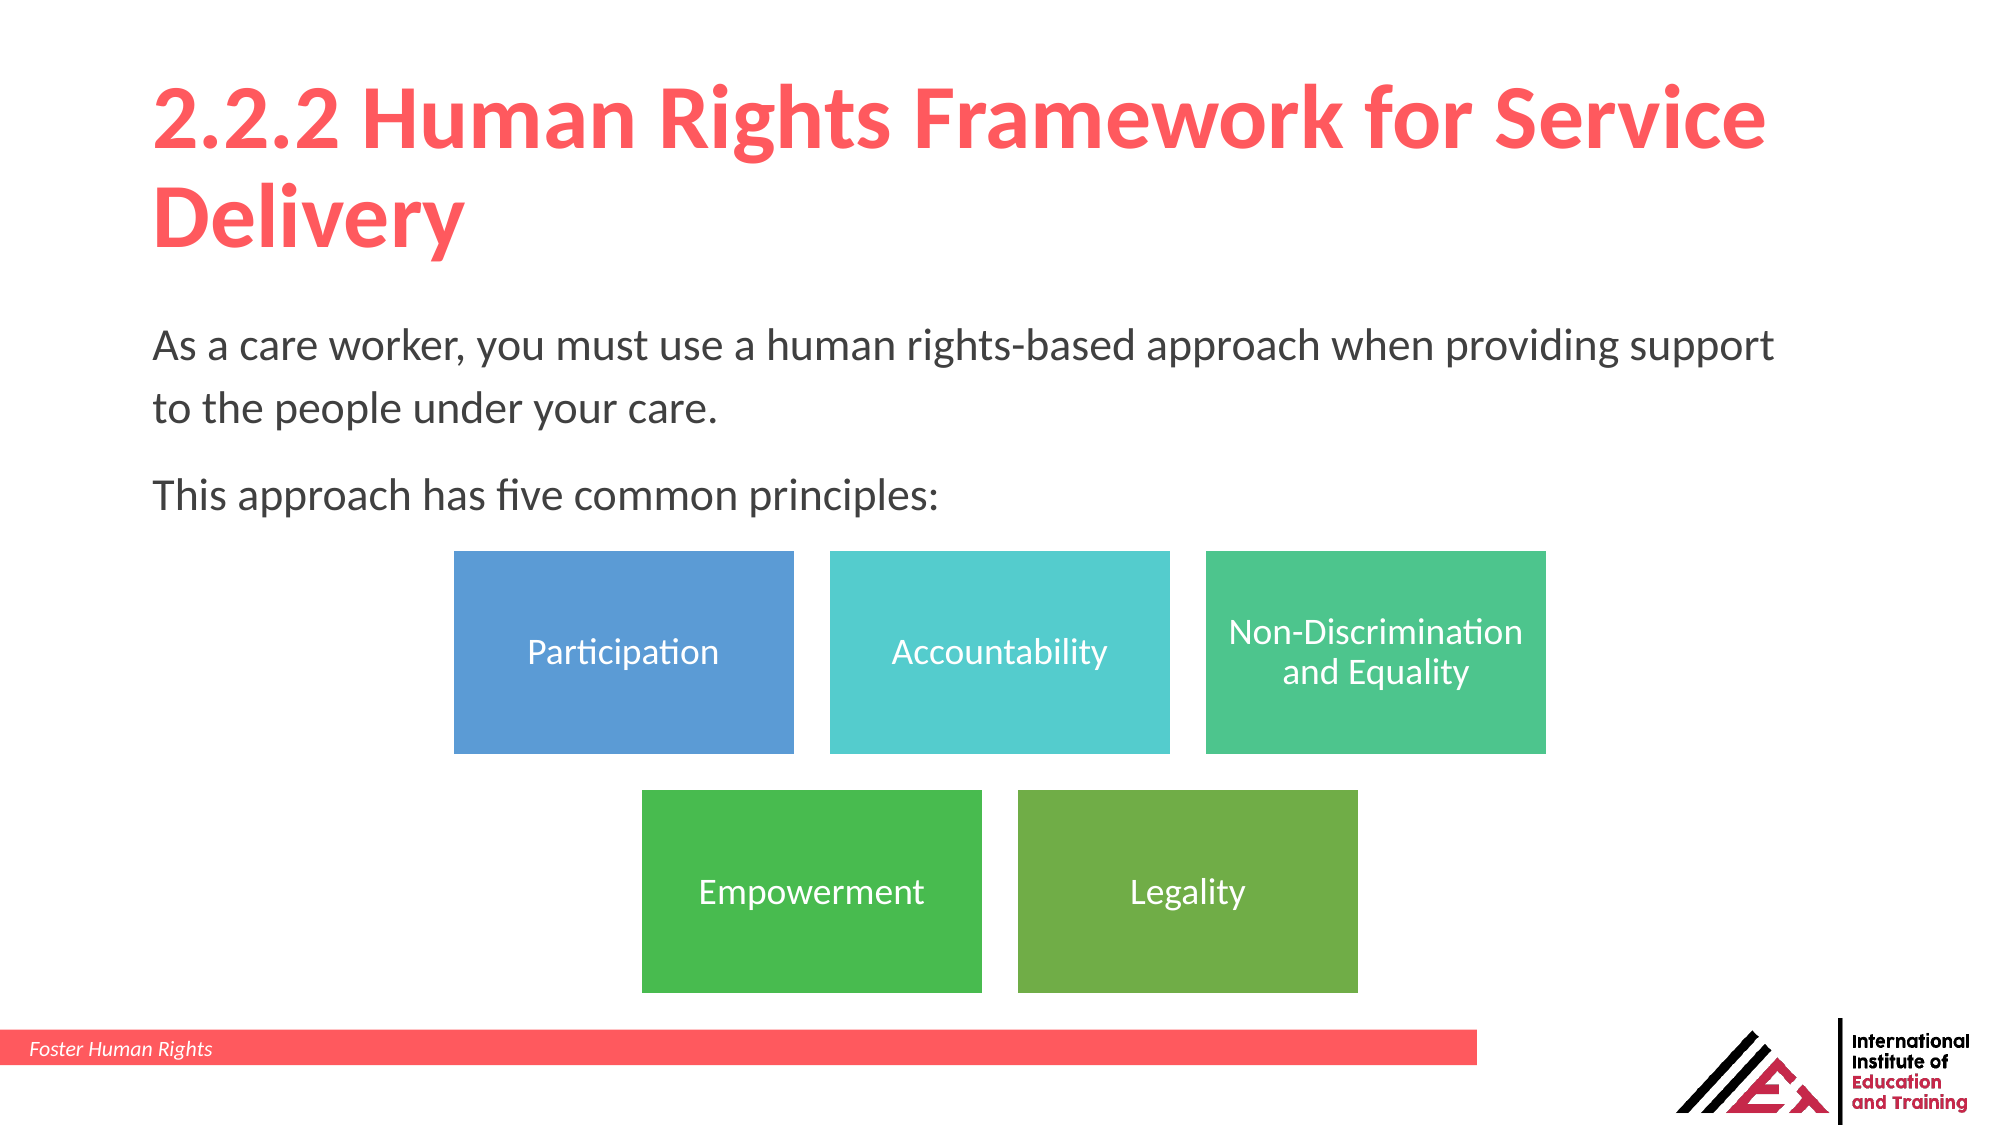

# 2.2.2 Human Rights Framework for Service Delivery
As a care worker, you must use a human rights-based approach when providing support to the people under your care.
This approach has five common principles:
Participation
Accountability
Non-Discrimination and Equality
Empowerment
Legality
Foster Human Rights